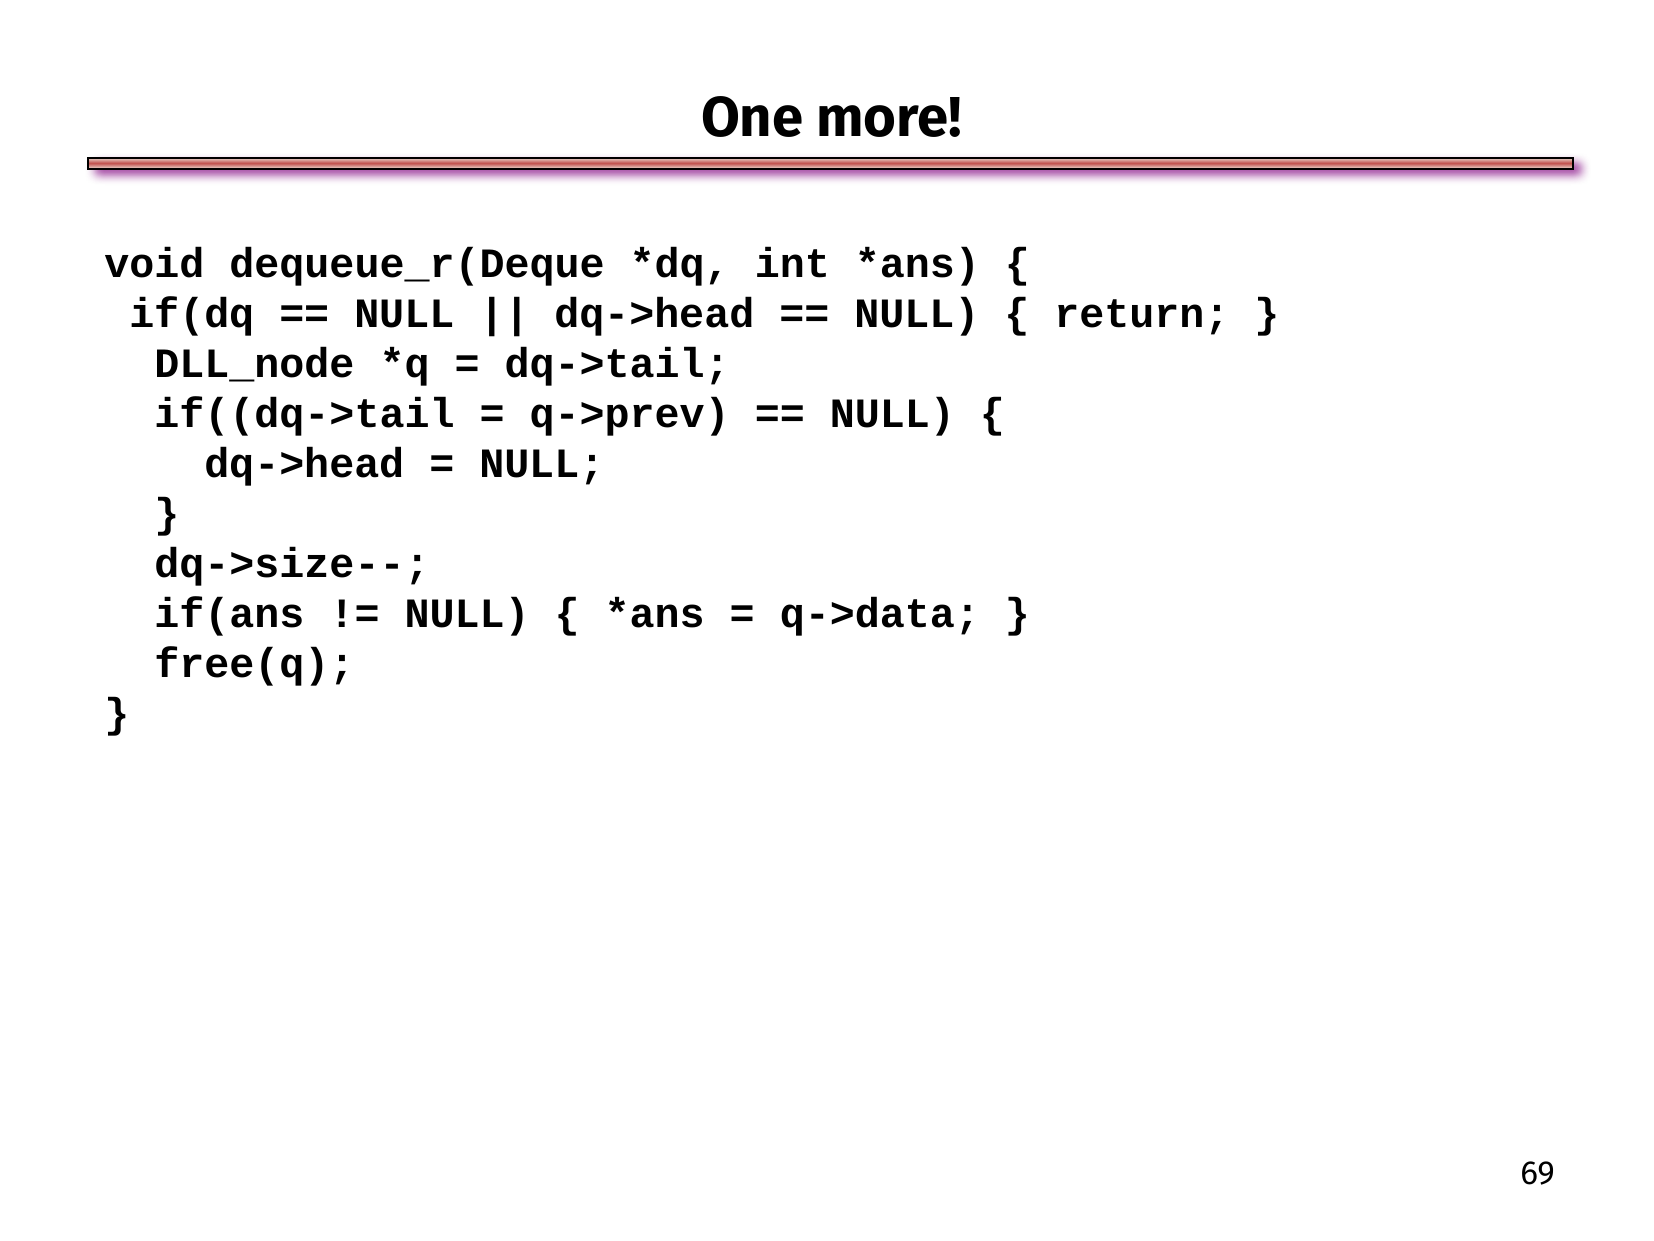

One more!

void dequeue_r(Deque *dq, int *ans) {
 if(dq == NULL || dq->head == NULL) { return; }
  DLL_node *q = dq->tail;
  if((dq->tail = q->prev) == NULL) {
    dq->head = NULL;
  }
  dq->size--;
  if(ans != NULL) { *ans = q->data; }
  free(q);
}
69